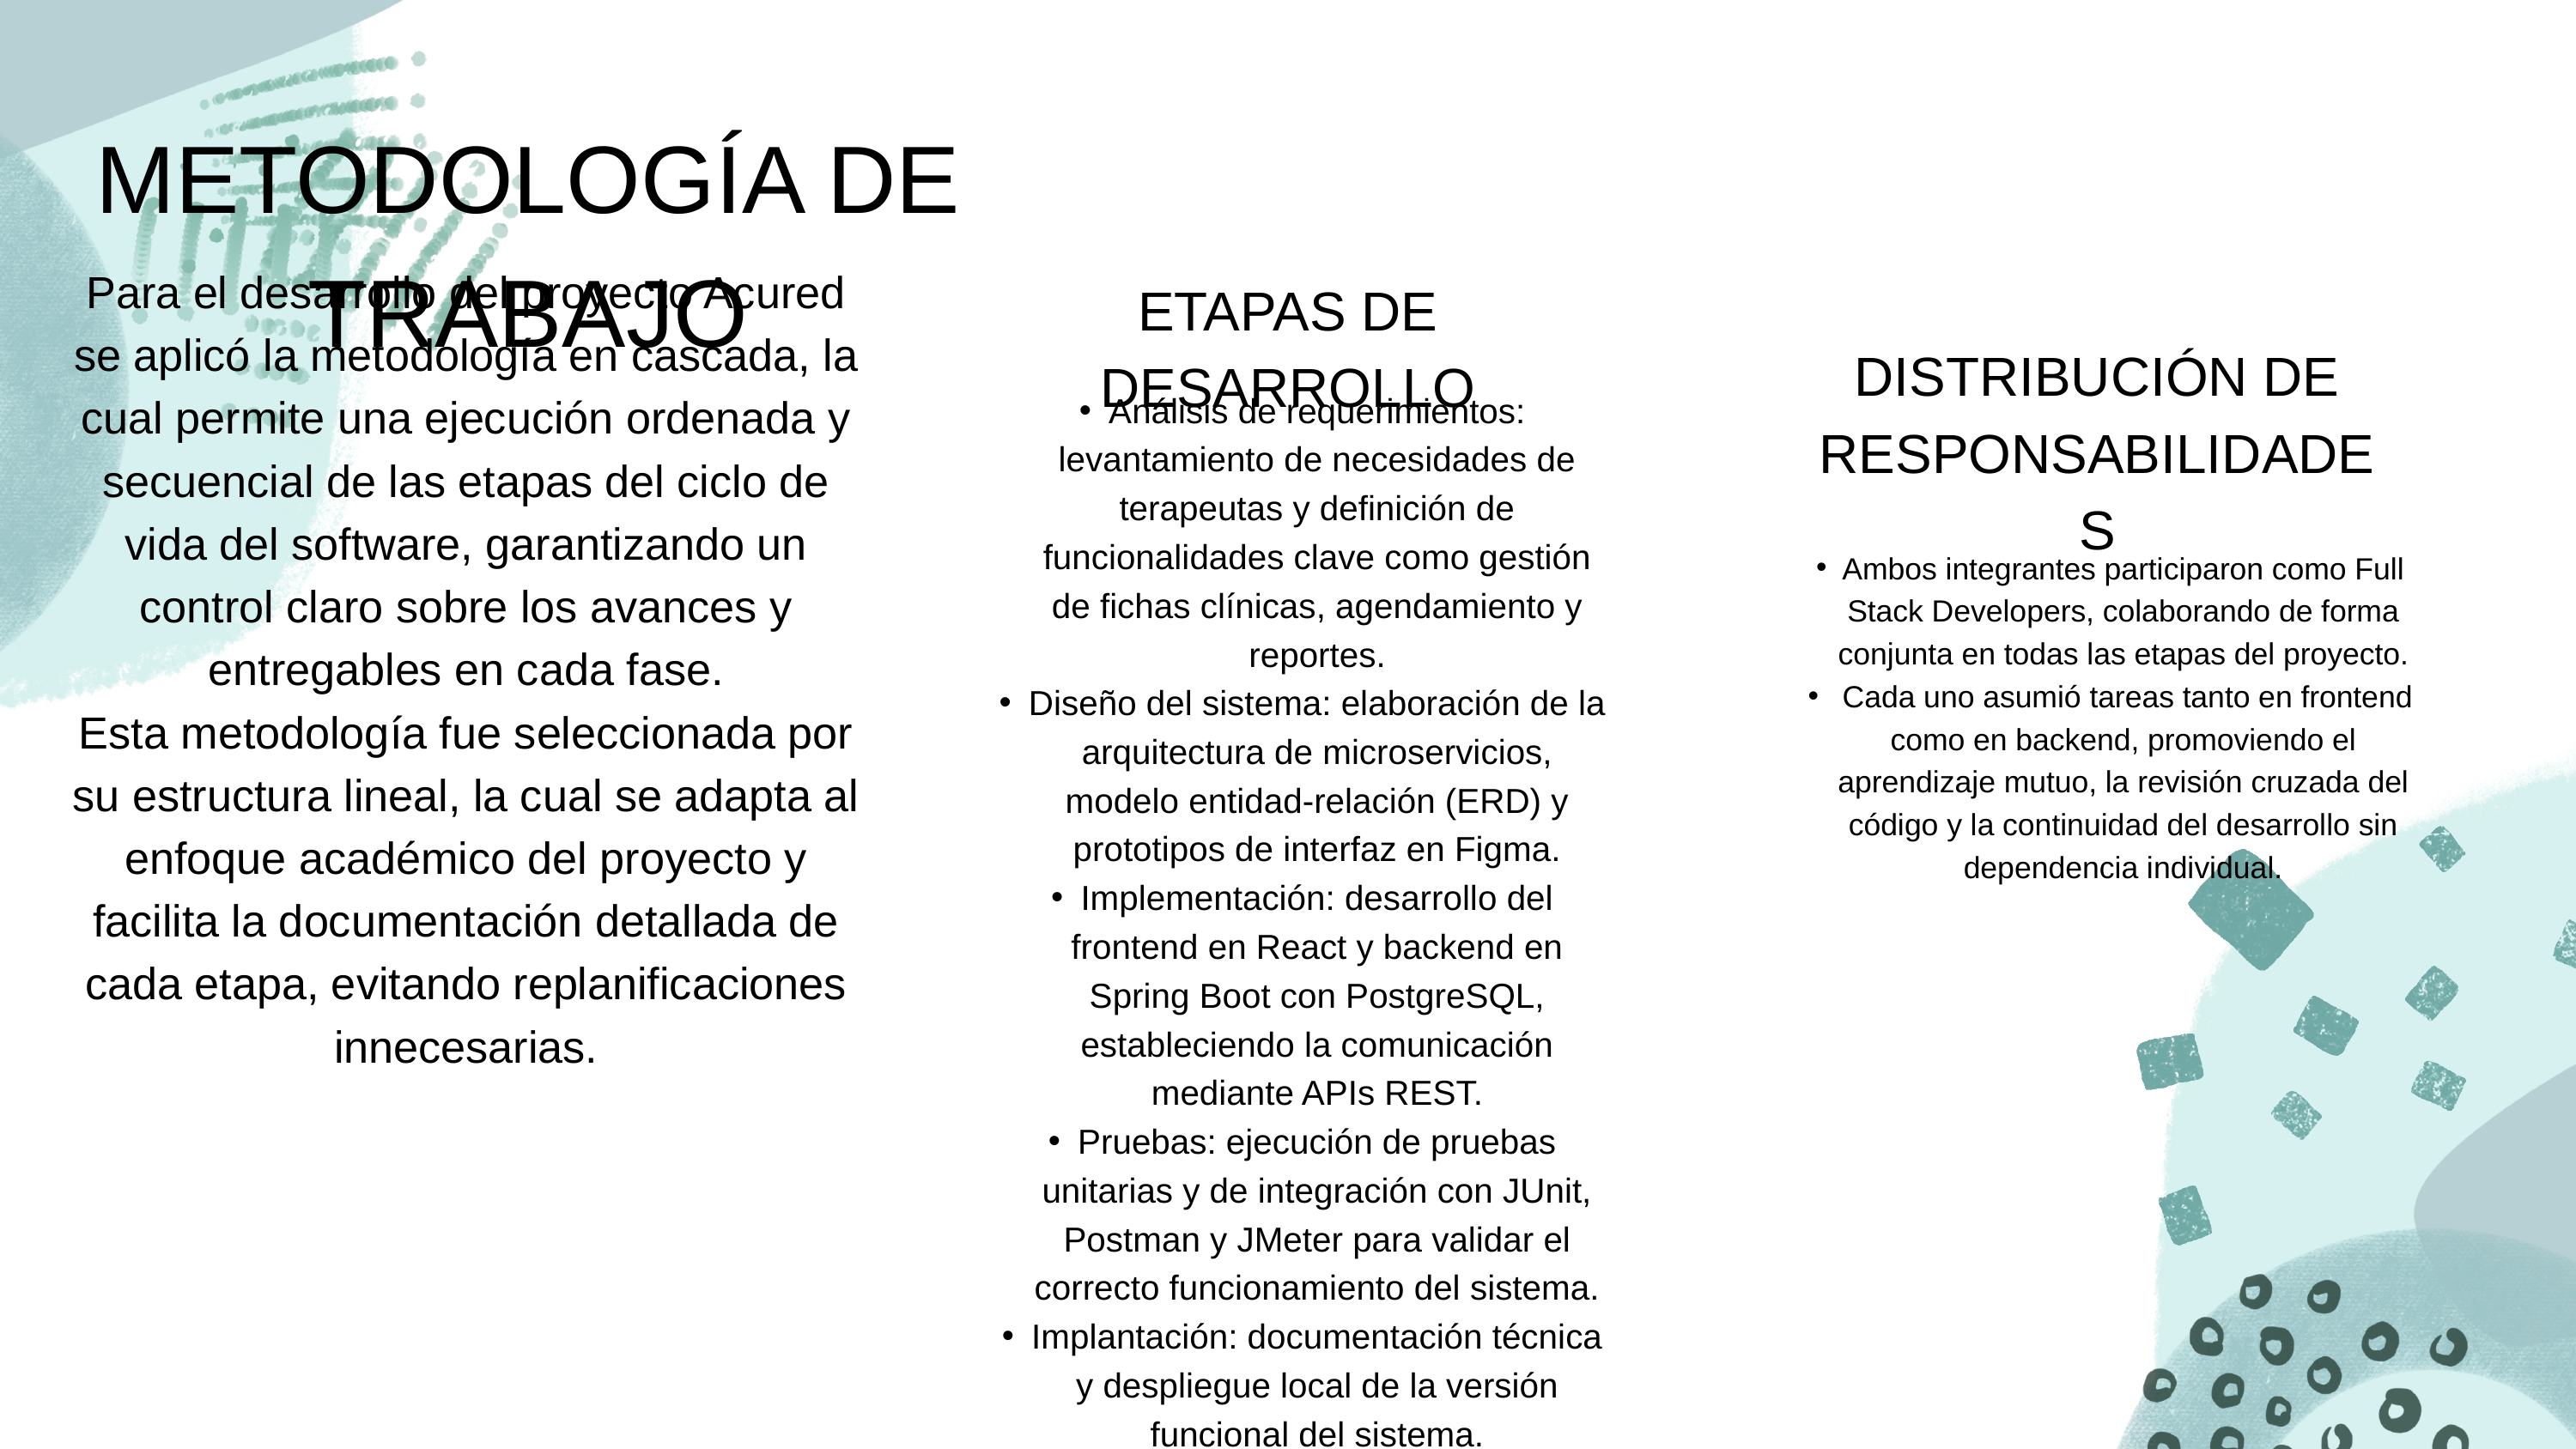

METODOLOGÍA DE TRABAJO
Para el desarrollo del proyecto Acured se aplicó la metodología en cascada, la cual permite una ejecución ordenada y secuencial de las etapas del ciclo de vida del software, garantizando un control claro sobre los avances y entregables en cada fase.
Esta metodología fue seleccionada por su estructura lineal, la cual se adapta al enfoque académico del proyecto y facilita la documentación detallada de cada etapa, evitando replanificaciones innecesarias.

ETAPAS DE DESARROLLO
DISTRIBUCIÓN DE RESPONSABILIDADES
Análisis de requerimientos: levantamiento de necesidades de terapeutas y definición de funcionalidades clave como gestión de fichas clínicas, agendamiento y reportes.
Diseño del sistema: elaboración de la arquitectura de microservicios, modelo entidad-relación (ERD) y prototipos de interfaz en Figma.
Implementación: desarrollo del frontend en React y backend en Spring Boot con PostgreSQL, estableciendo la comunicación mediante APIs REST.
Pruebas: ejecución de pruebas unitarias y de integración con JUnit, Postman y JMeter para validar el correcto funcionamiento del sistema.
Implantación: documentación técnica y despliegue local de la versión funcional del sistema.

Ambos integrantes participaron como Full Stack Developers, colaborando de forma conjunta en todas las etapas del proyecto.
 Cada uno asumió tareas tanto en frontend como en backend, promoviendo el aprendizaje mutuo, la revisión cruzada del código y la continuidad del desarrollo sin dependencia individual.